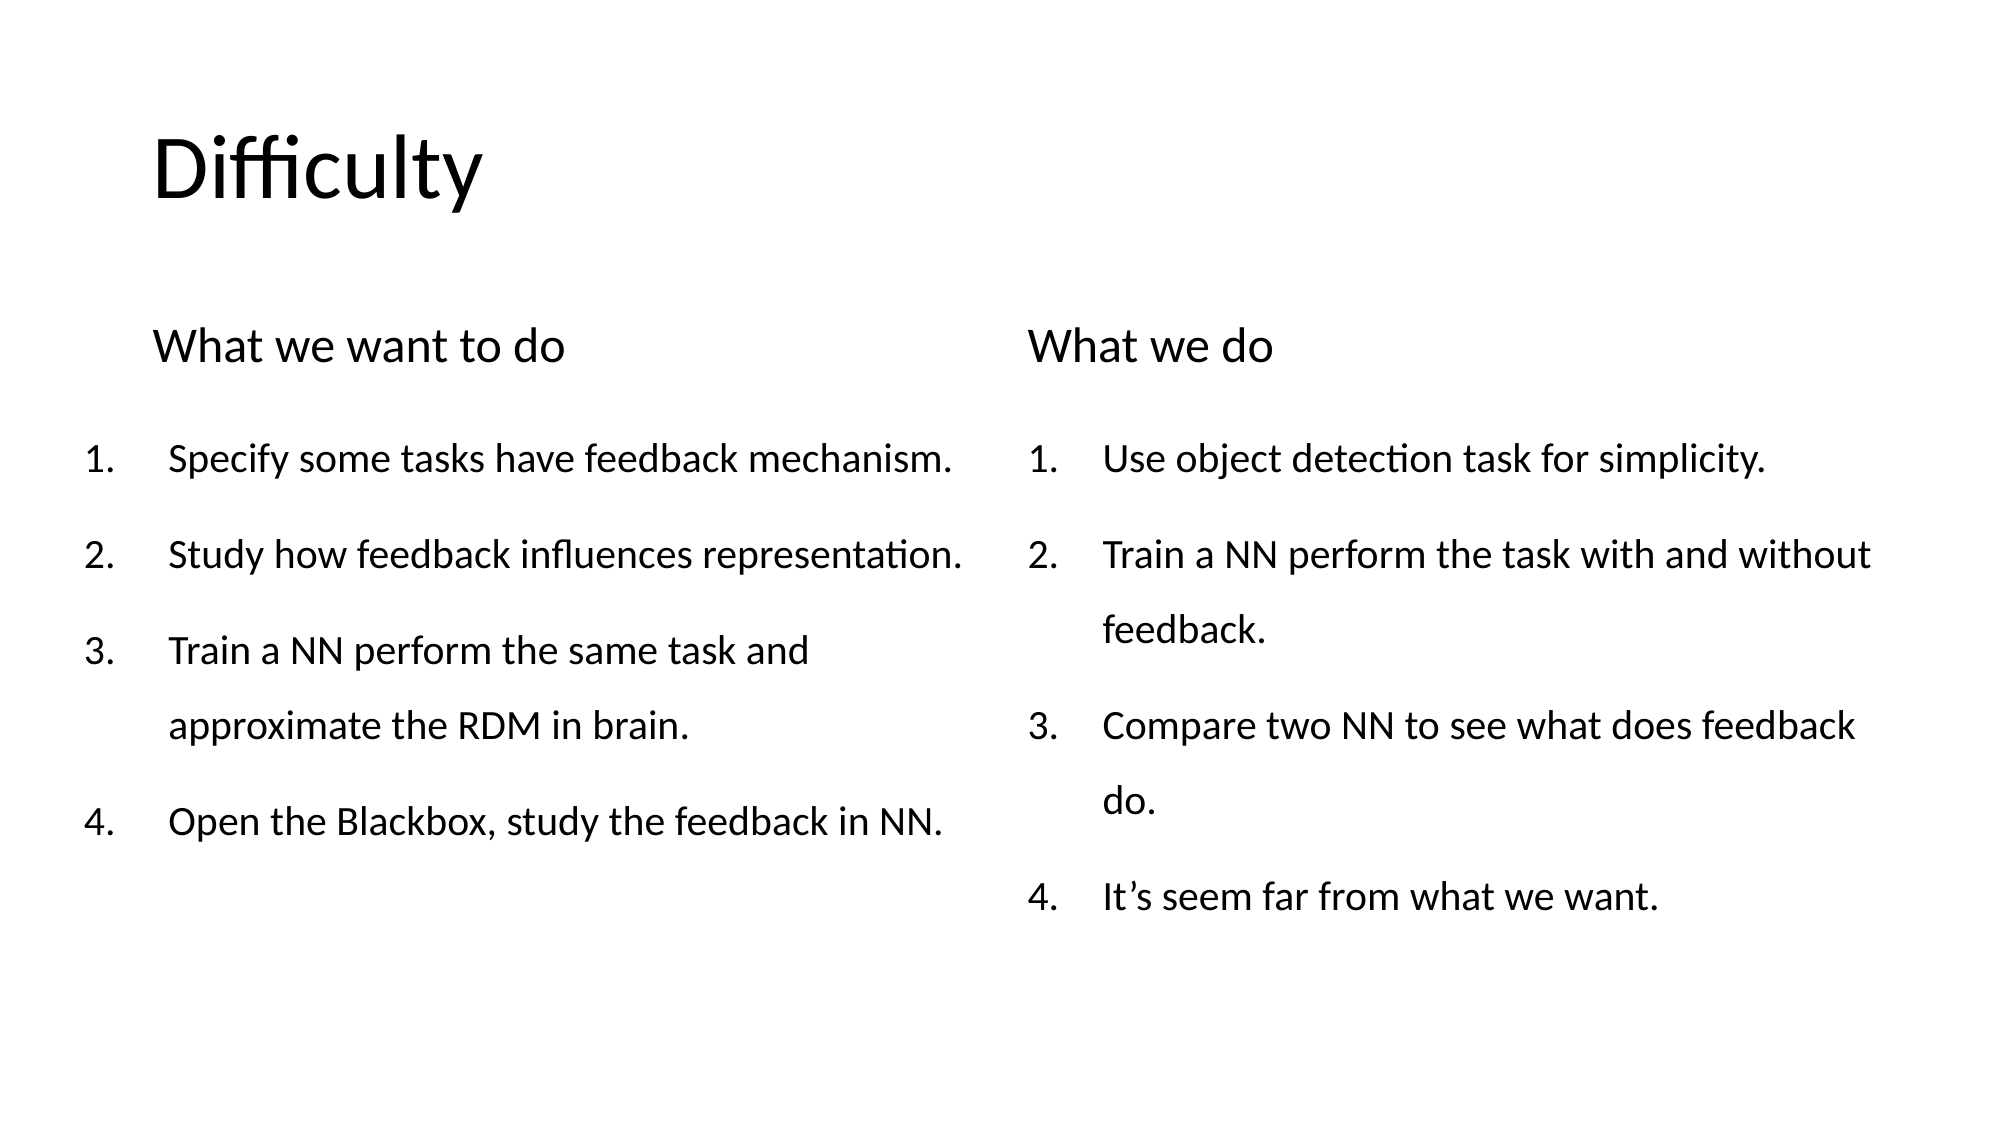

# Difficulty
What we want to do
What we do
Specify some tasks have feedback mechanism.
Study how feedback influences representation.
Train a NN perform the same task and approximate the RDM in brain.
Open the Blackbox, study the feedback in NN.

Use object detection task for simplicity.
Train a NN perform the task with and without feedback.
Compare two NN to see what does feedback do.
It’s seem far from what we want.